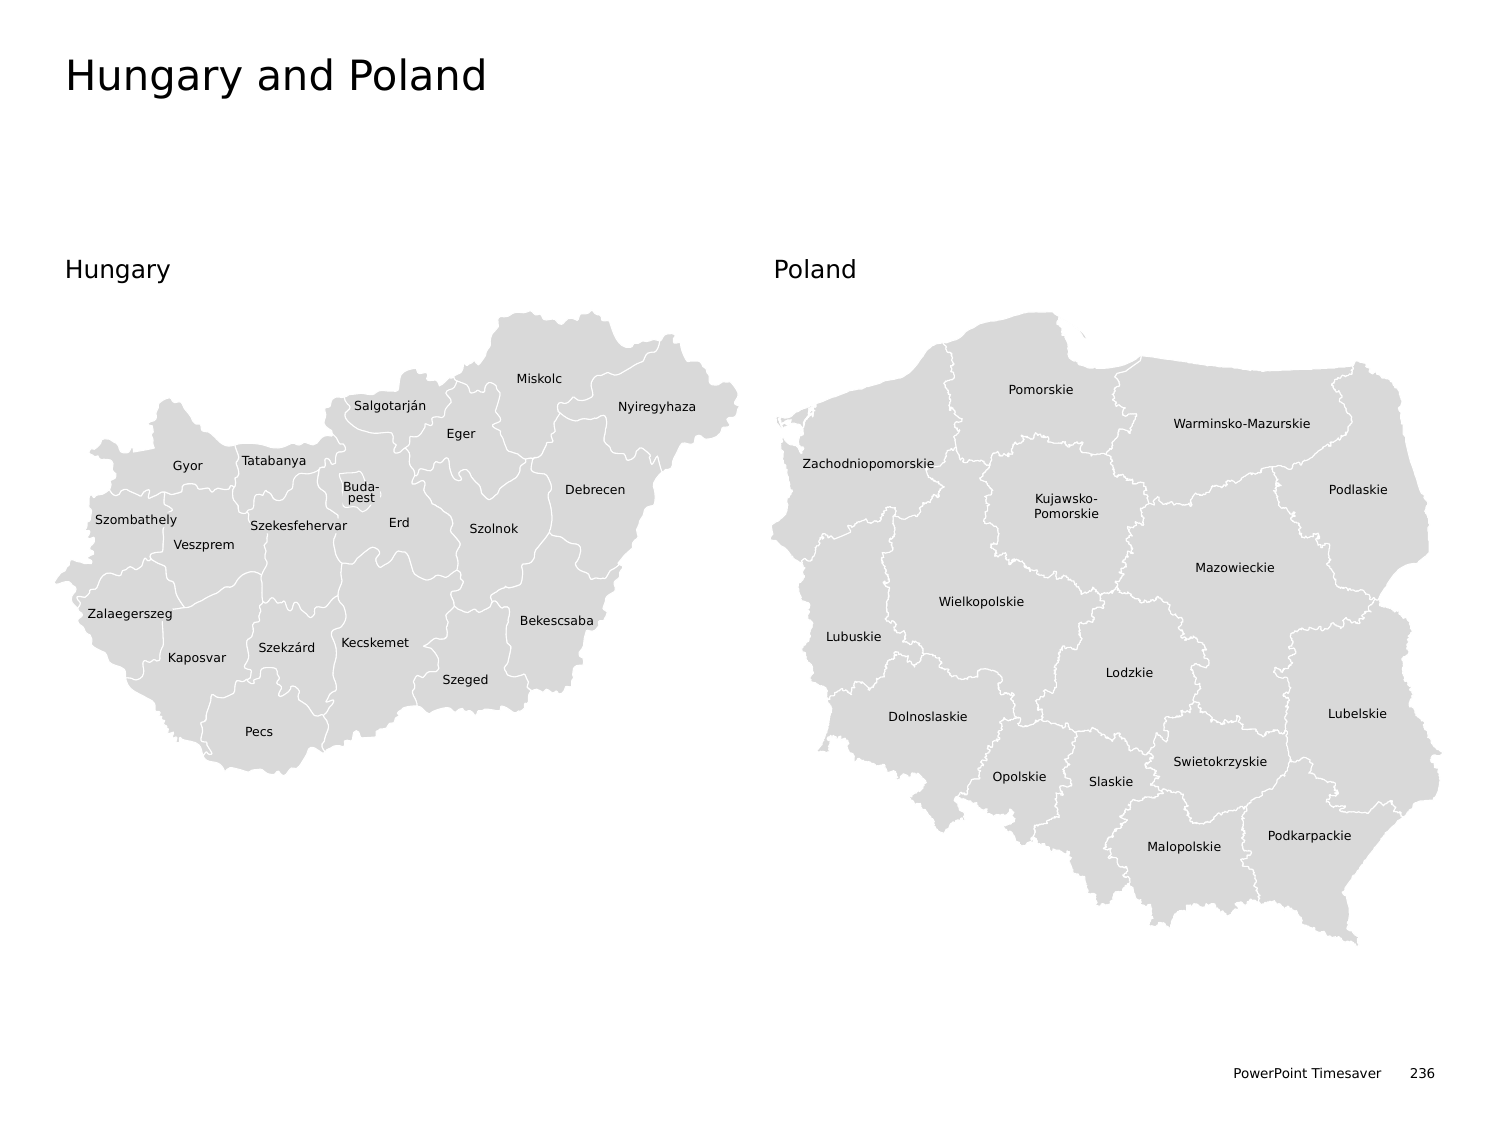

# Hungary and Poland
Hungary
Poland

Miskolc
Salgotarján
Nyiregyhaza
Eger
Tatabanya
Gyor
Debrecen
Buda-
pest
Szombathely
Erd
Szekesfehervar
Szolnok
Veszprem
Zalaegerszeg
Bekescsaba
Kecskemet
Szekzárd
Kaposvar
Szeged
Pecs

Pomorskie
Warminsko-Mazurskie
Zachodniopomorskie
Podlaskie
Kujawsko-
Pomorskie
Mazowieckie
Wielkopolskie
Lubuskie
Lodzkie
Lubelskie
Dolnoslaskie
Swietokrzyskie
Opolskie
Slaskie
Podkarpackie
Malopolskie